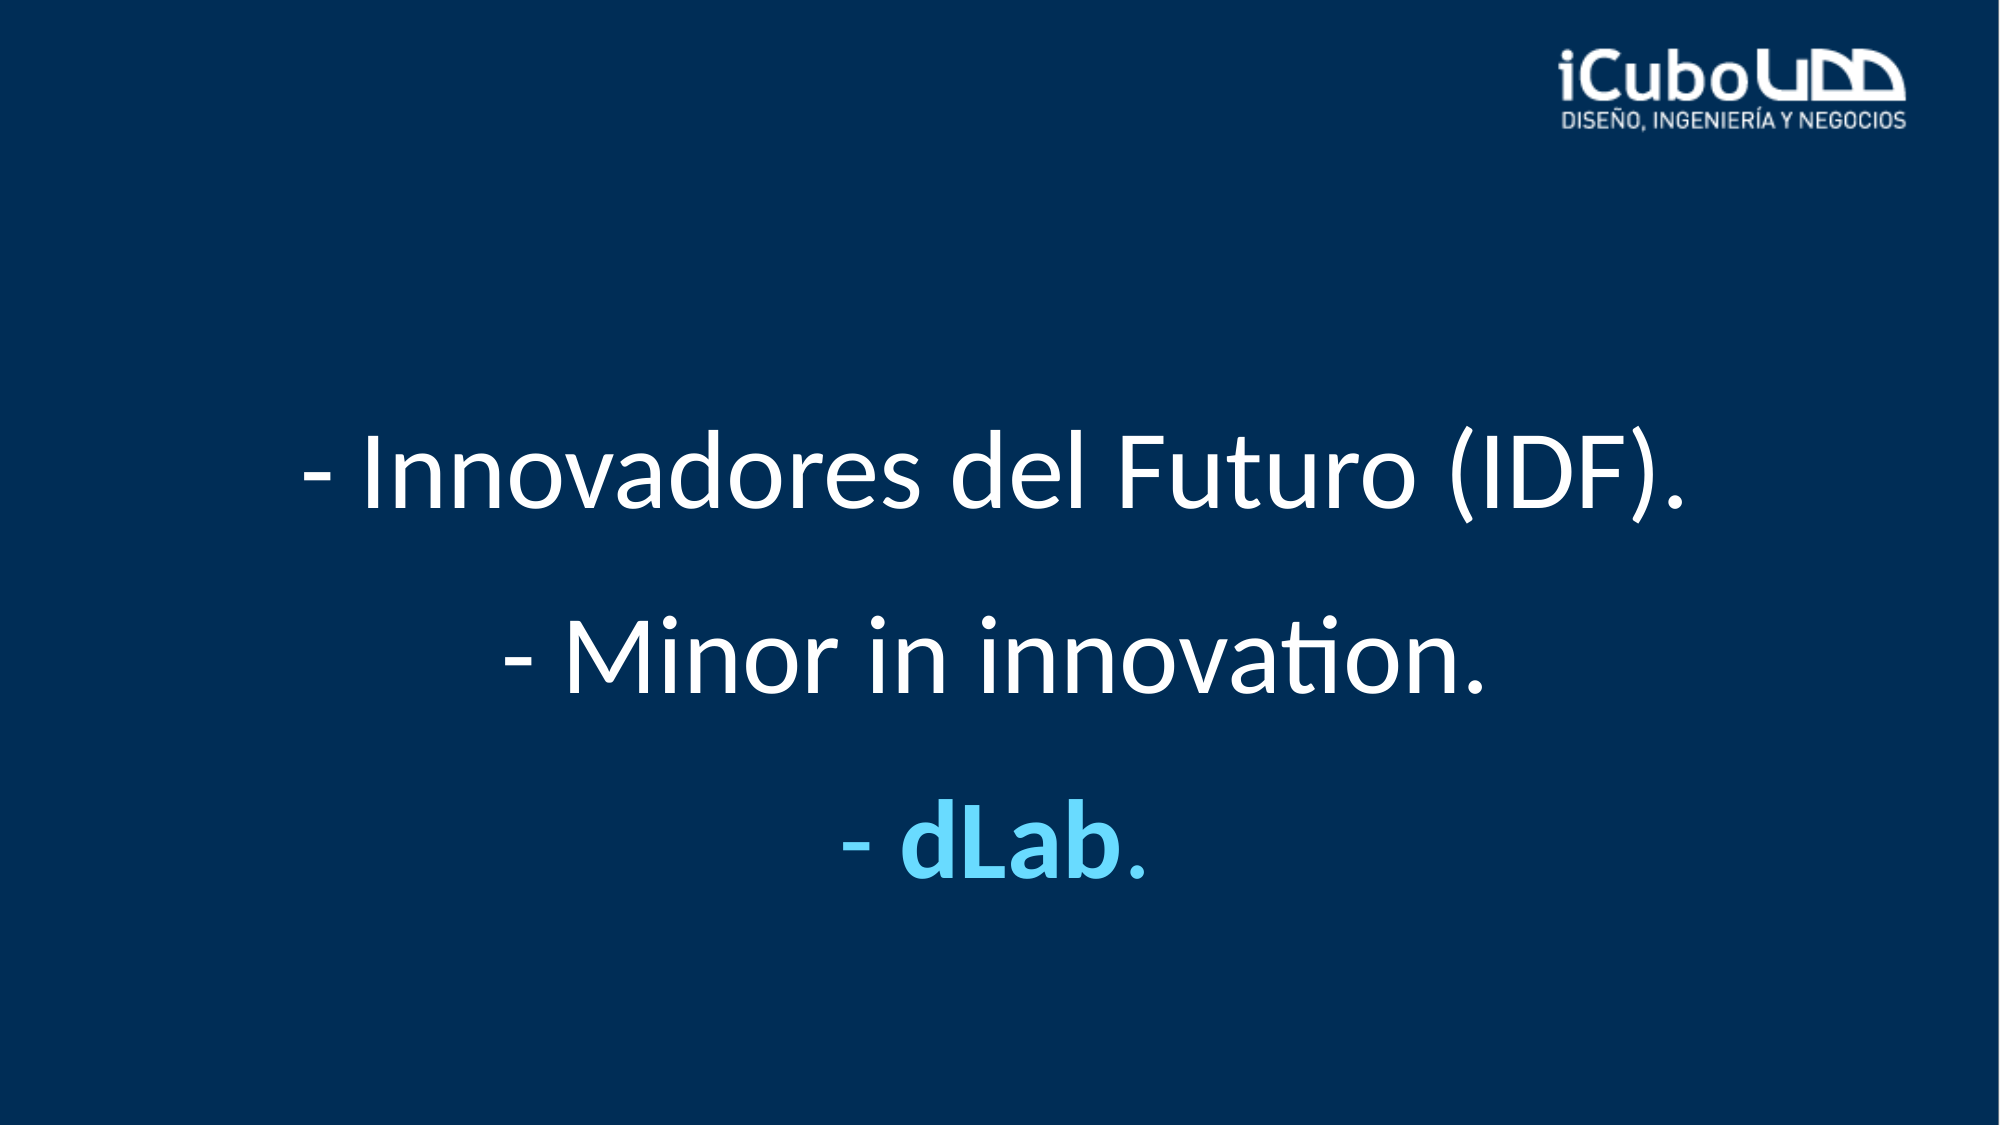

- Innovadores del Futuro (IDF).

- Minor in innovation.

- dLab.